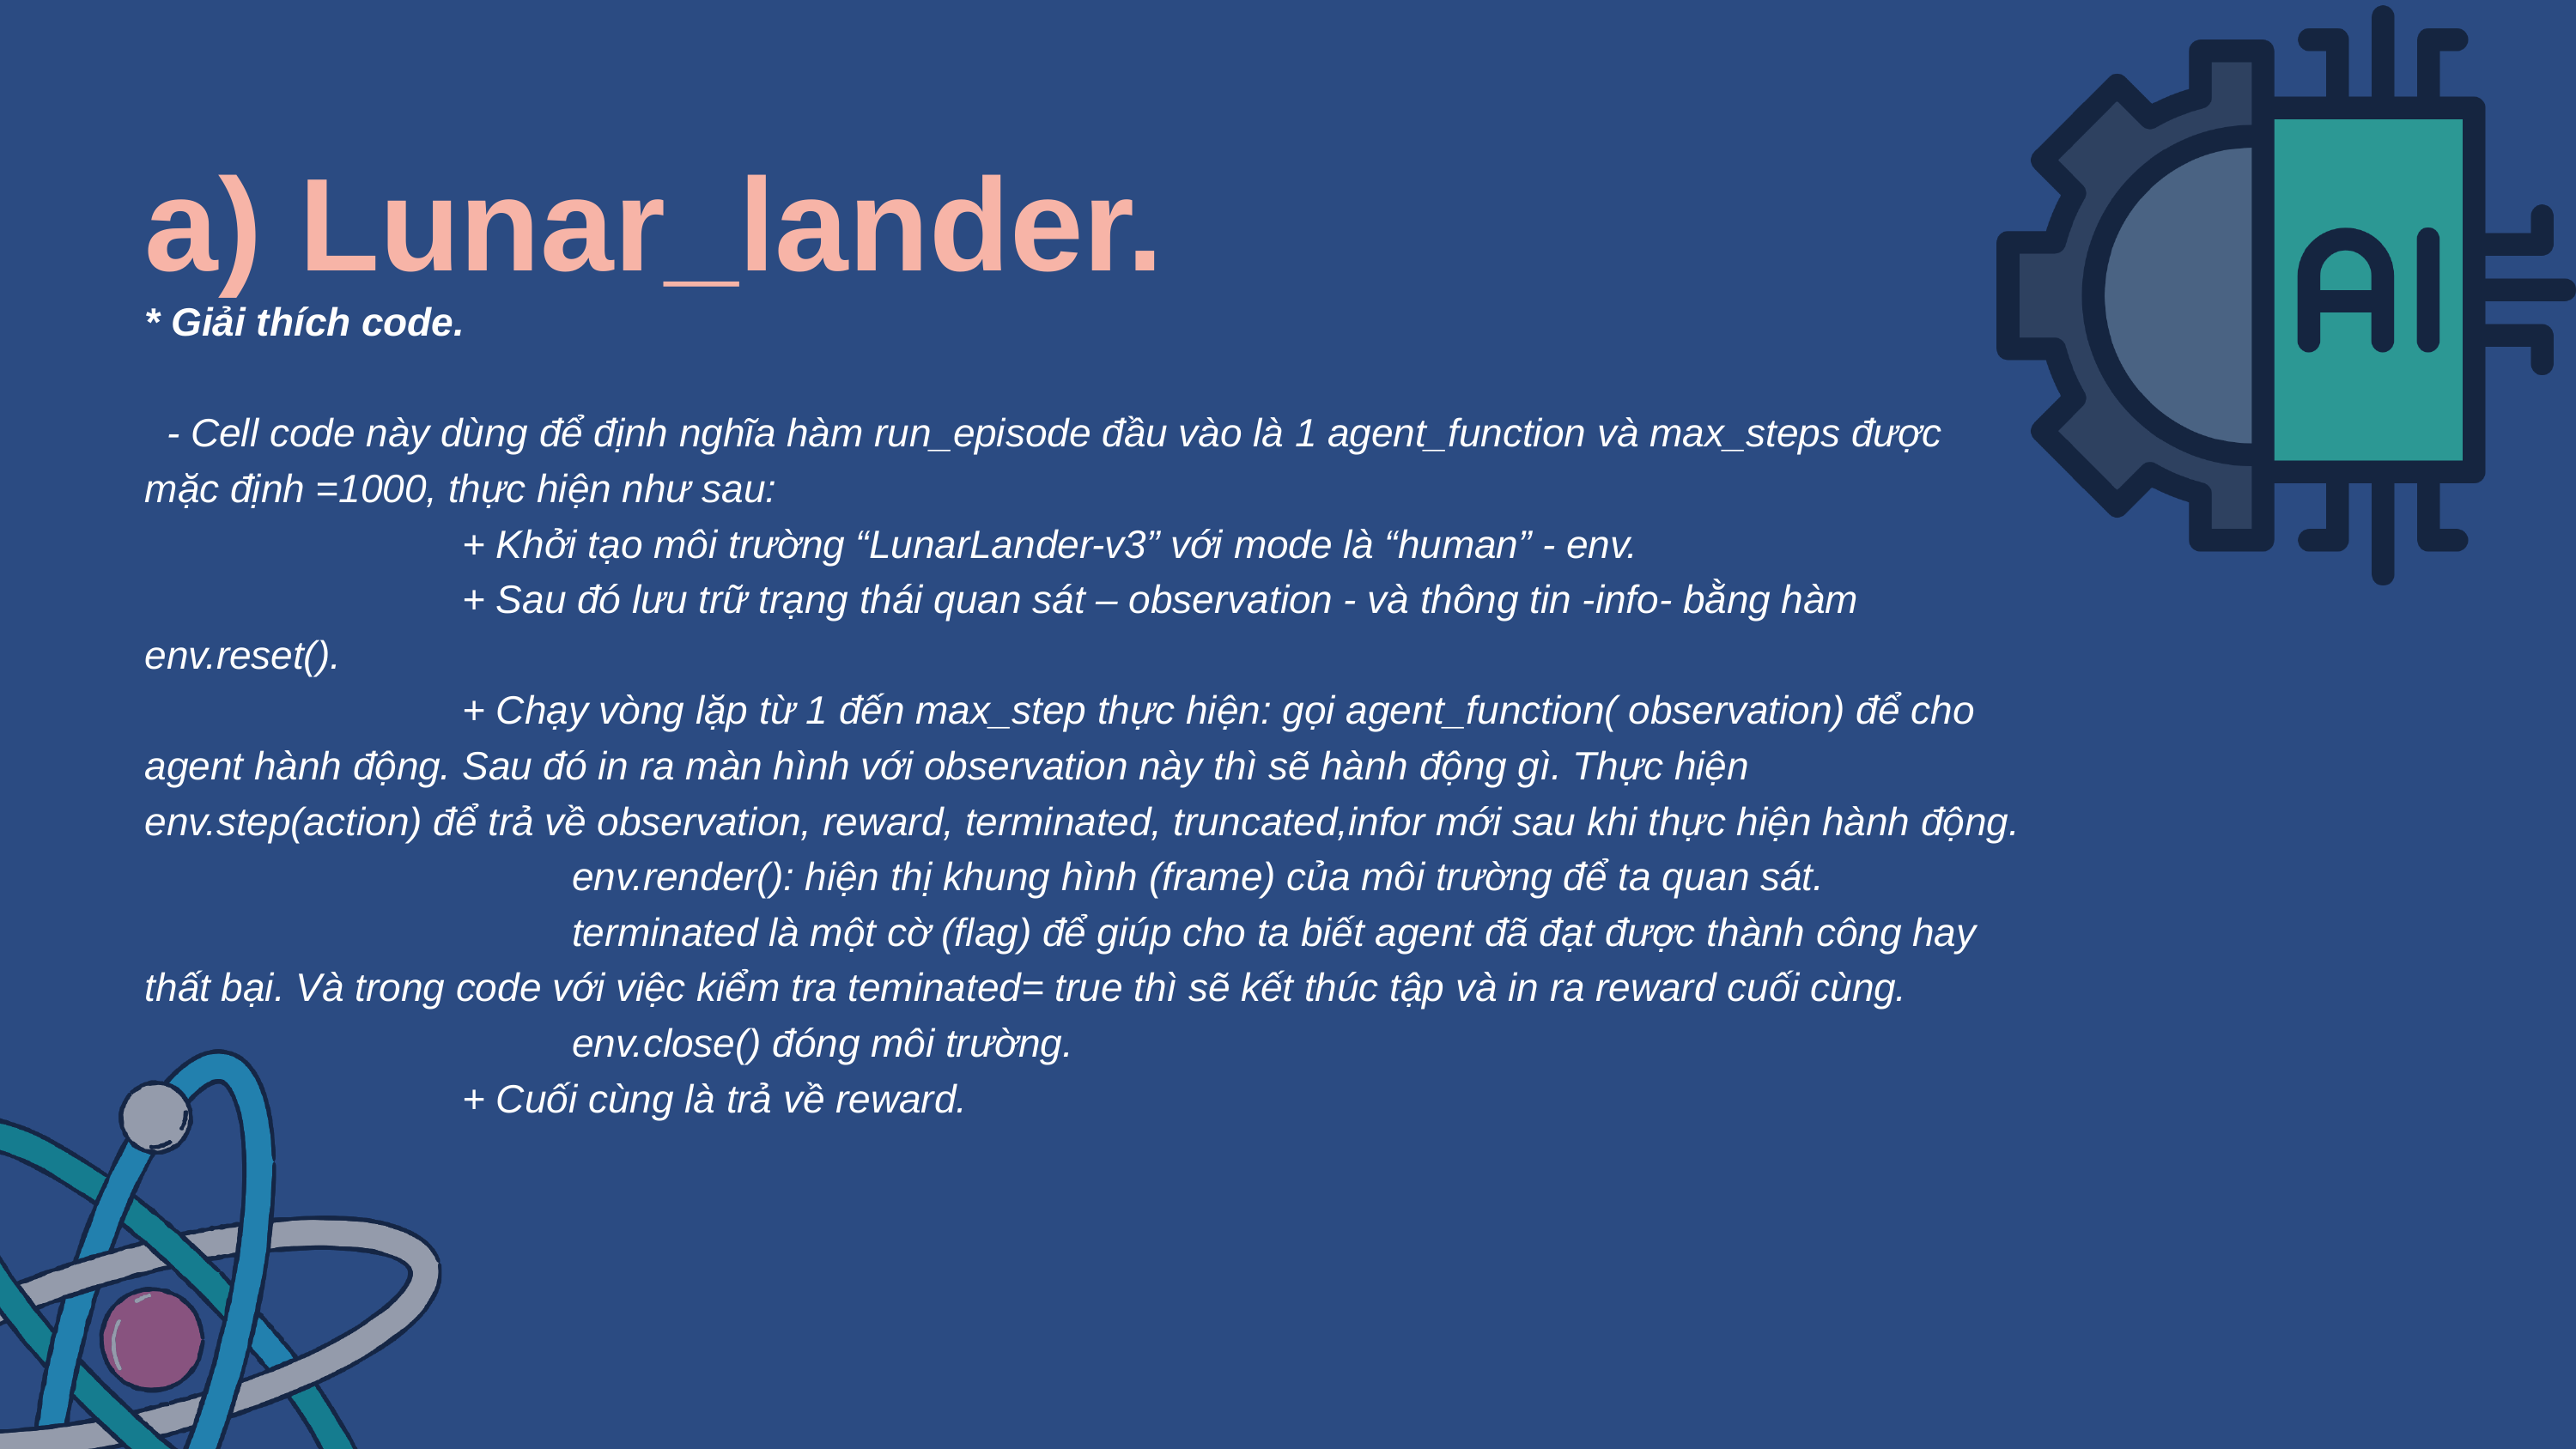

a) Lunar_lander.

* Giải thích code.

  - Cell code này dùng để định nghĩa hàm run_episode đầu vào là 1 agent_function và max_steps được mặc định =1000, thực hiện như sau:
                             + Khởi tạo môi trường “LunarLander-v3” với mode là “human” - env.
                             + Sau đó lưu trữ trạng thái quan sát – observation - và thông tin -info- bằng hàm env.reset().
                             + Chạy vòng lặp từ 1 đến max_step thực hiện: gọi agent_function( observation) để cho agent hành động. Sau đó in ra màn hình với observation này thì sẽ hành động gì. Thực hiện env.step(action) để trả về observation, reward, terminated, truncated,infor mới sau khi thực hiện hành động.
                                       env.render(): hiện thị khung hình (frame) của môi trường để ta quan sát.
                                       terminated là một cờ (flag) để giúp cho ta biết agent đã đạt được thành công hay thất bại. Và trong code với việc kiểm tra teminated= true thì sẽ kết thúc tập và in ra reward cuối cùng.
                                       env.close() đóng môi trường.
                             + Cuối cùng là trả về reward.